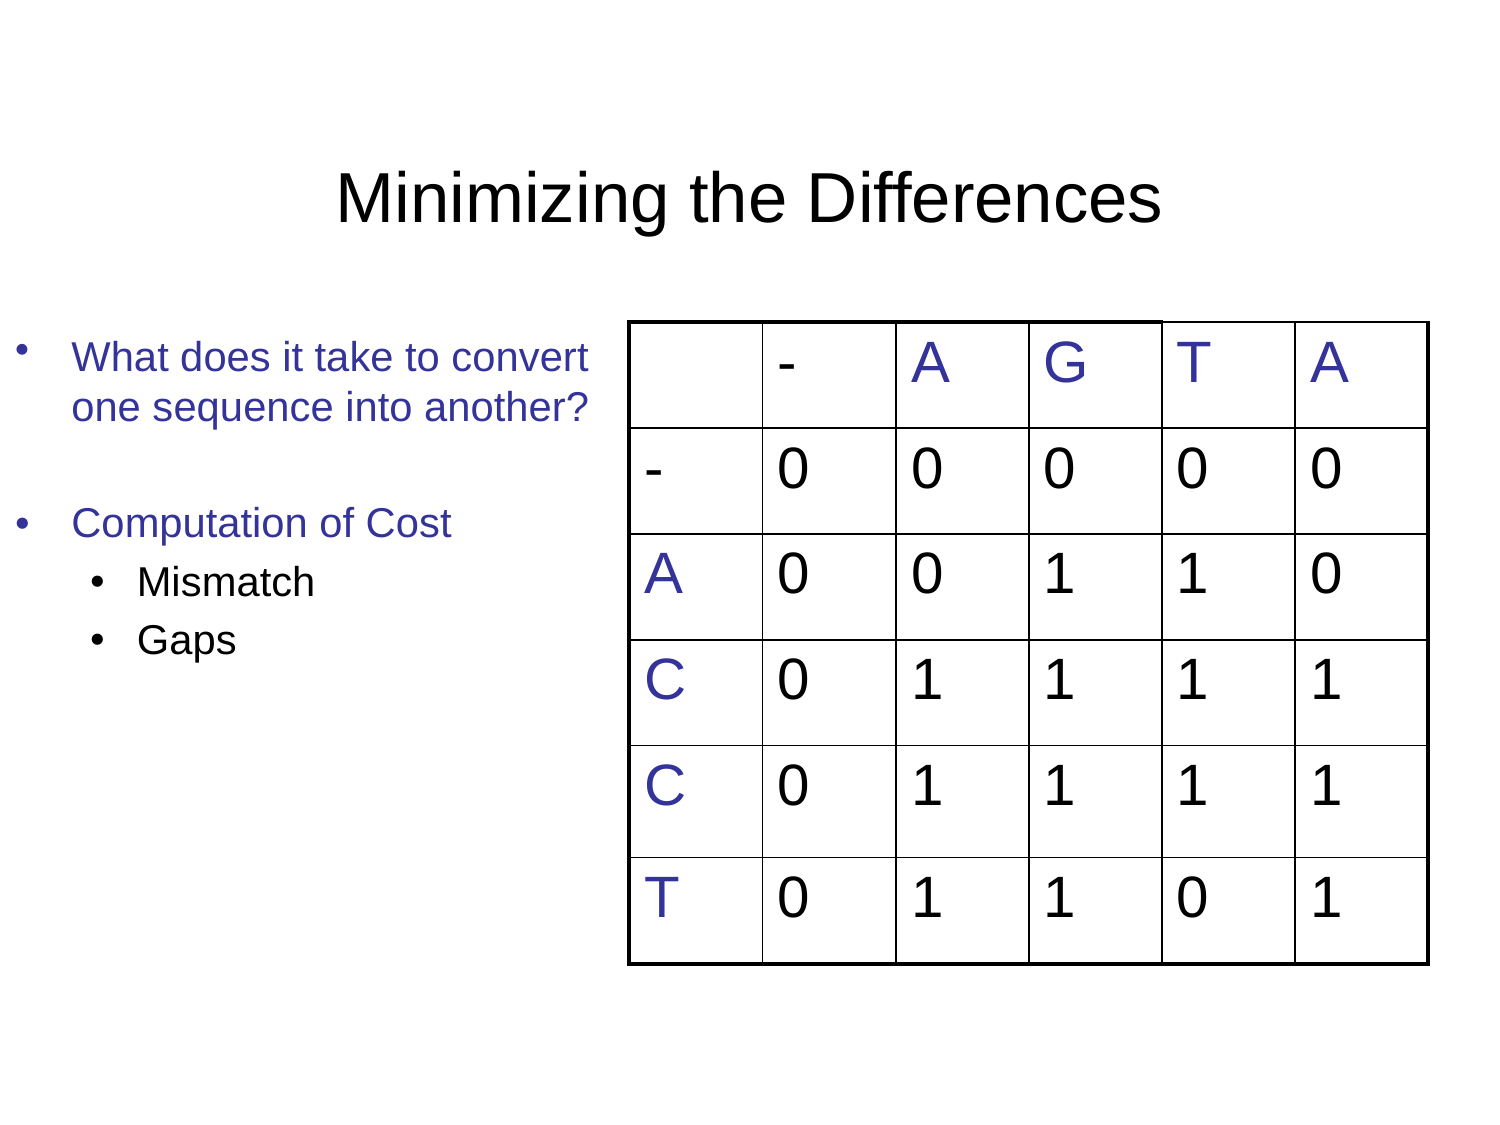

Minimizing the Differences

What does it take to convert one sequence into another?

Computation of Cost
Mismatch
Gaps
|  | - | A | G | T | A |
| --- | --- | --- | --- | --- | --- |
| - | 0 | 0 | 0 | 0 | 0 |
| A | 0 | 0 | 1 | 1 | 0 |
| C | 0 | 1 | 1 | 1 | 1 |
| C | 0 | 1 | 1 | 1 | 1 |
| T | 0 | 1 | 1 | 0 | 1 |